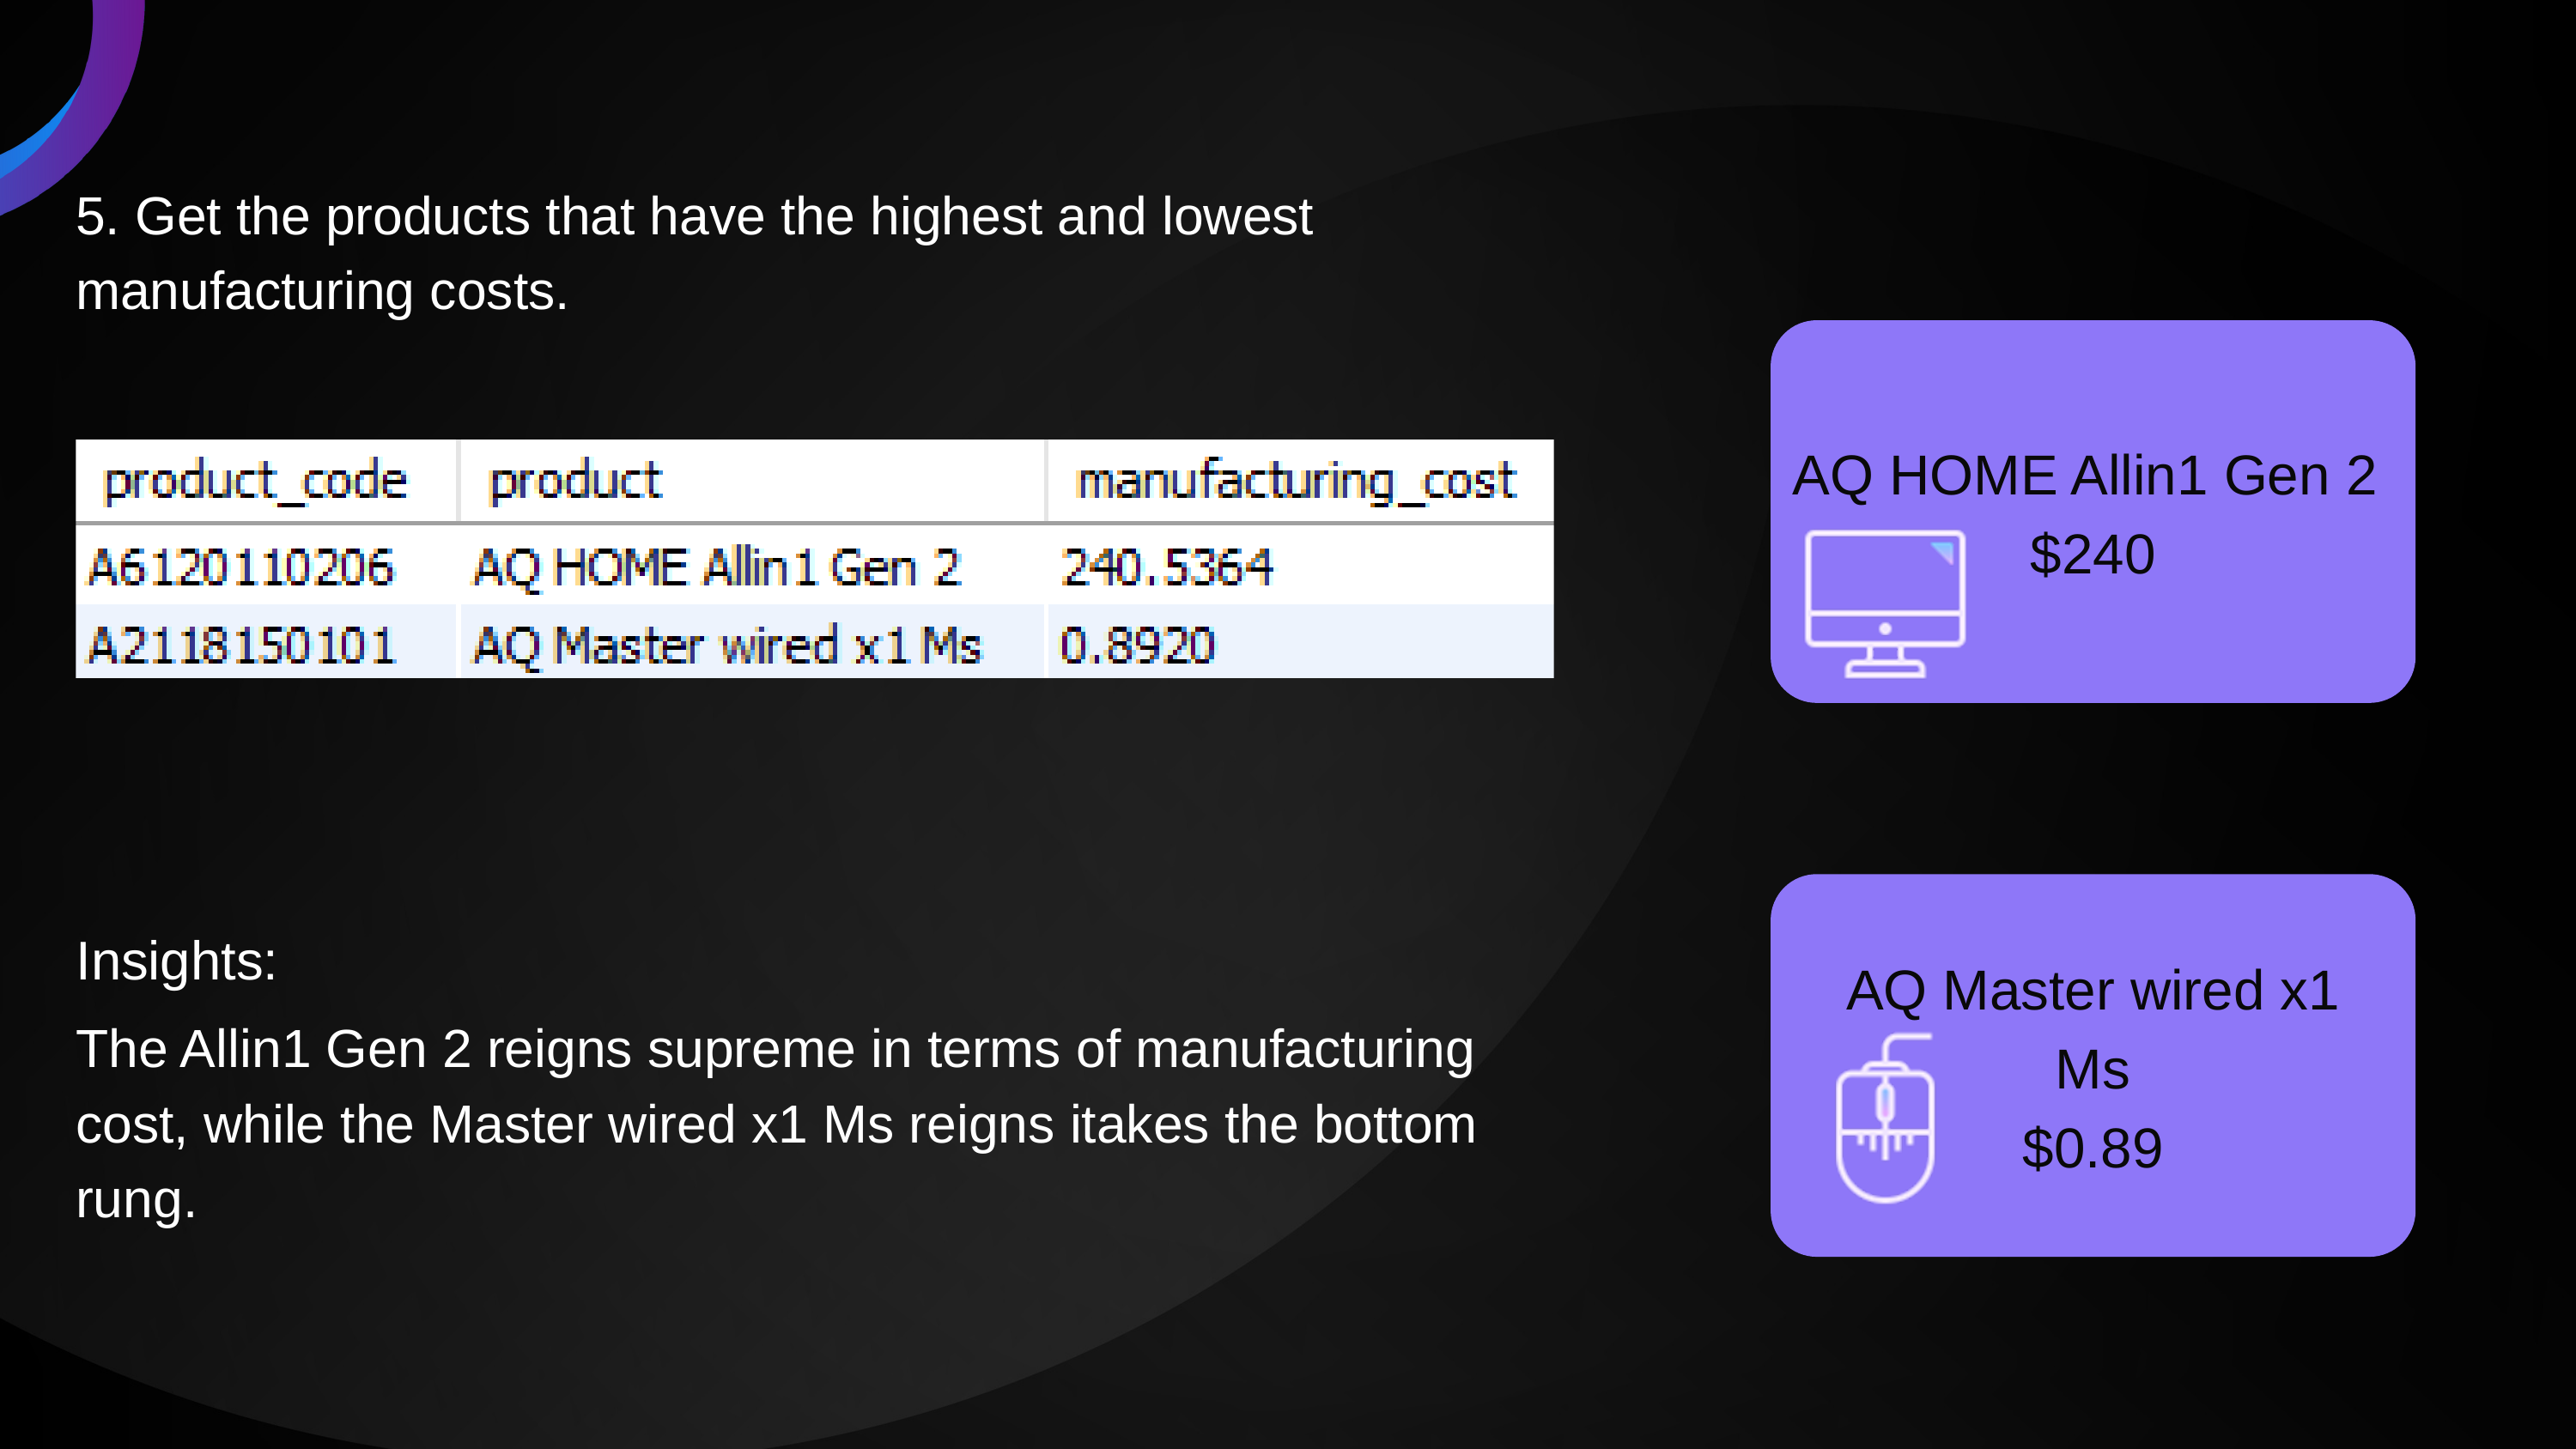

5. Get the products that have the highest and lowest manufacturing costs.

AQ HOME Allin1 Gen 2
$240

Insights:
AQ Master wired x1 Ms
$0.89
The Allin1 Gen 2 reigns supreme in terms of manufacturing cost, while the Master wired x1 Ms reigns itakes the bottom rung.